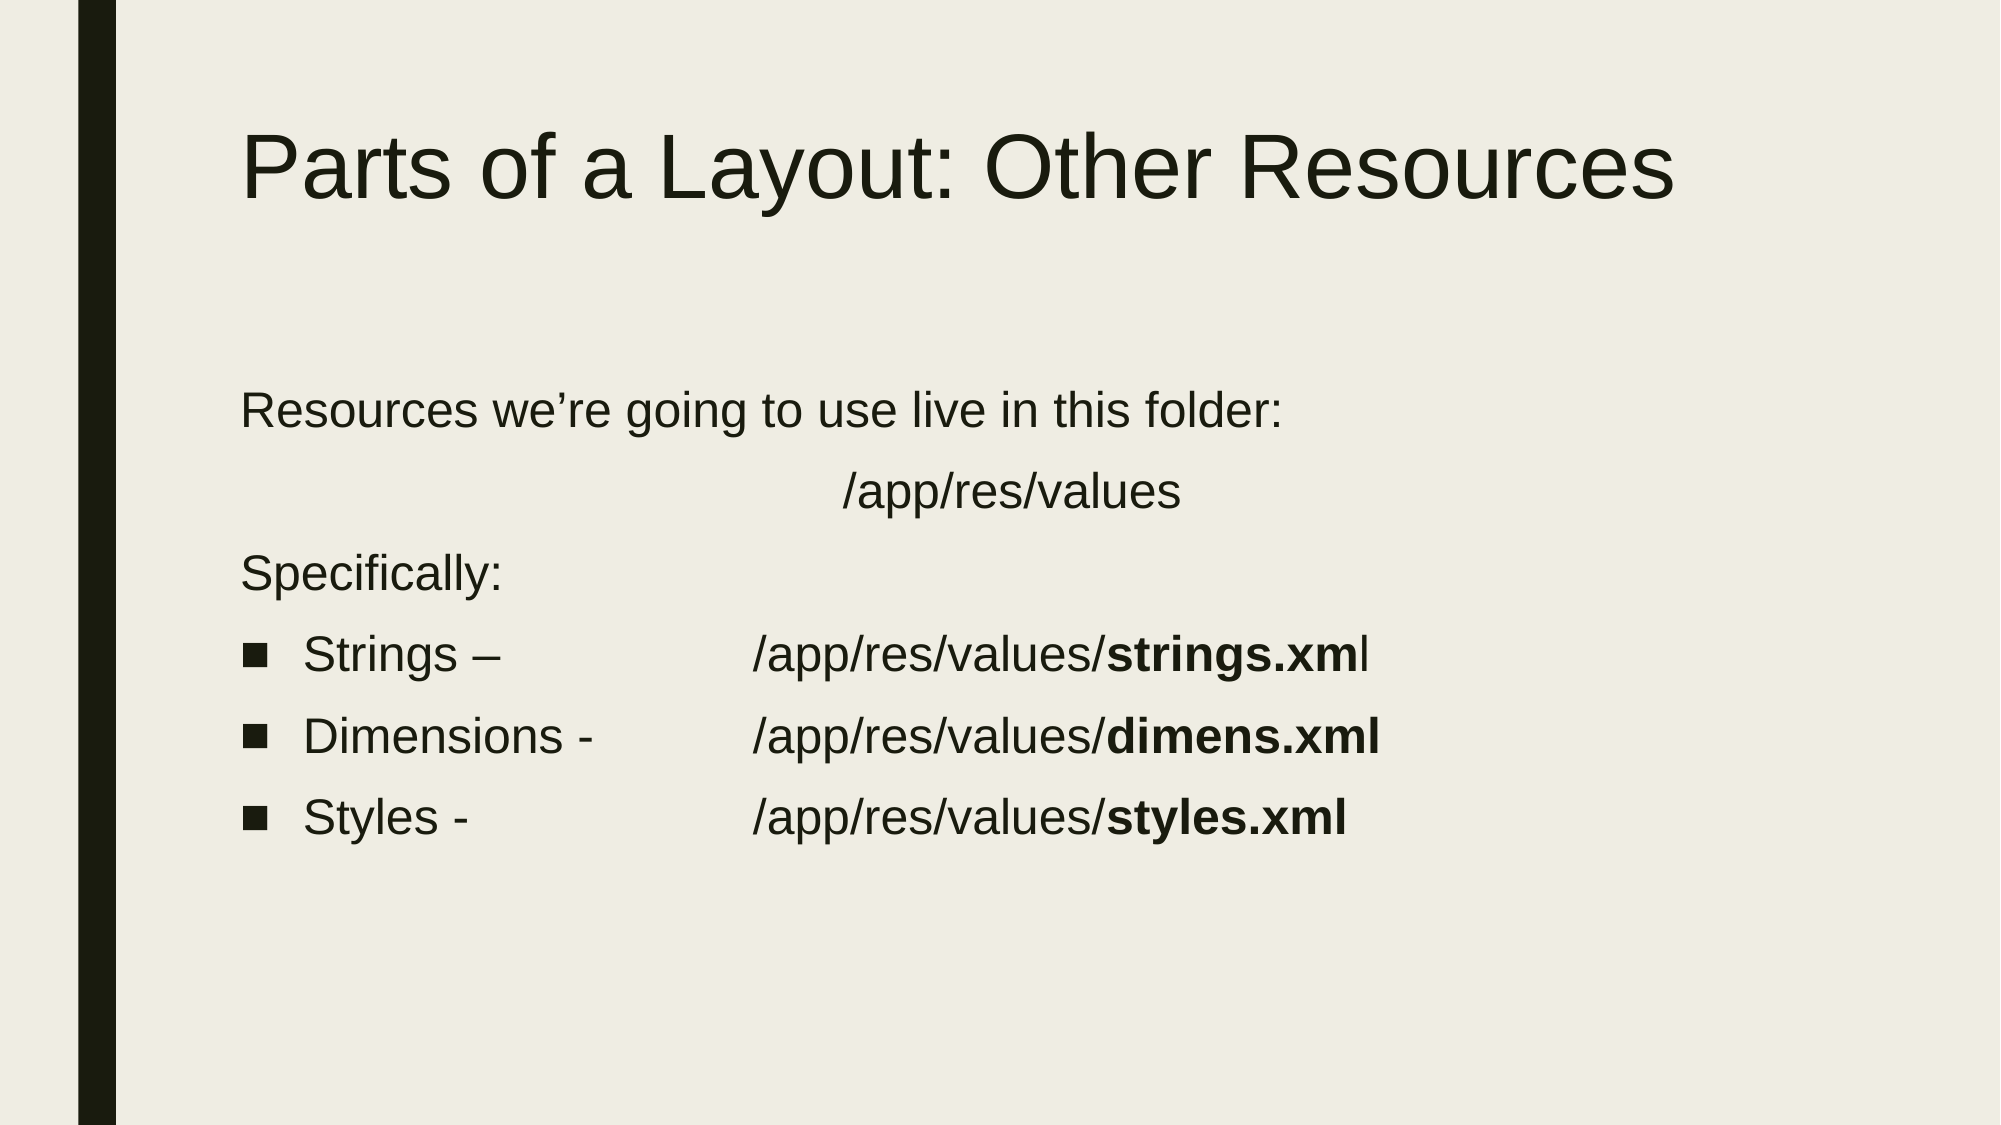

# Parts of a Layout: Other Resources
Resources we’re going to use live in this folder:
/app/res/values
Specifically:
Strings – 		/app/res/values/strings.xml
Dimensions - 	/app/res/values/dimens.xml
Styles - 		/app/res/values/styles.xml